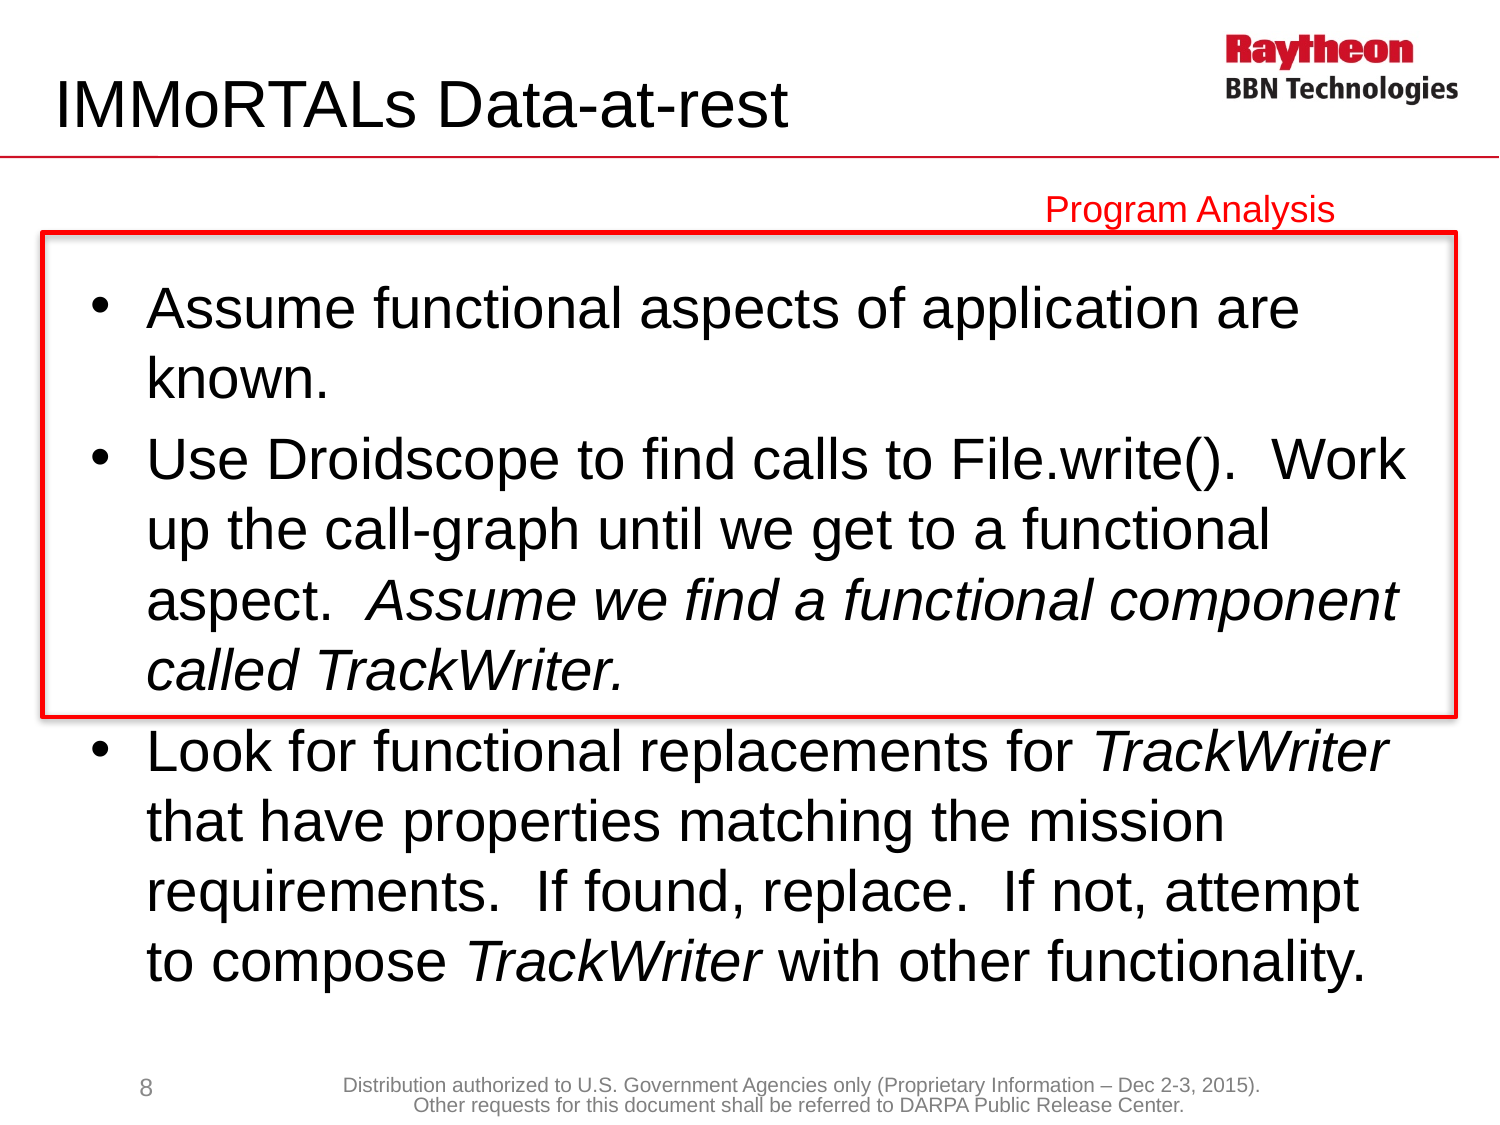

# IMMoRTALs Data-at-rest
Program Analysis

Assume functional aspects of application are known.
Use Droidscope to find calls to File.write().  Work up the call-graph until we get to a functional aspect.  Assume we find a functional component called TrackWriter.
Look for functional replacements for TrackWriter that have properties matching the mission requirements.  If found, replace.  If not, attempt to compose TrackWriter with other functionality.
8